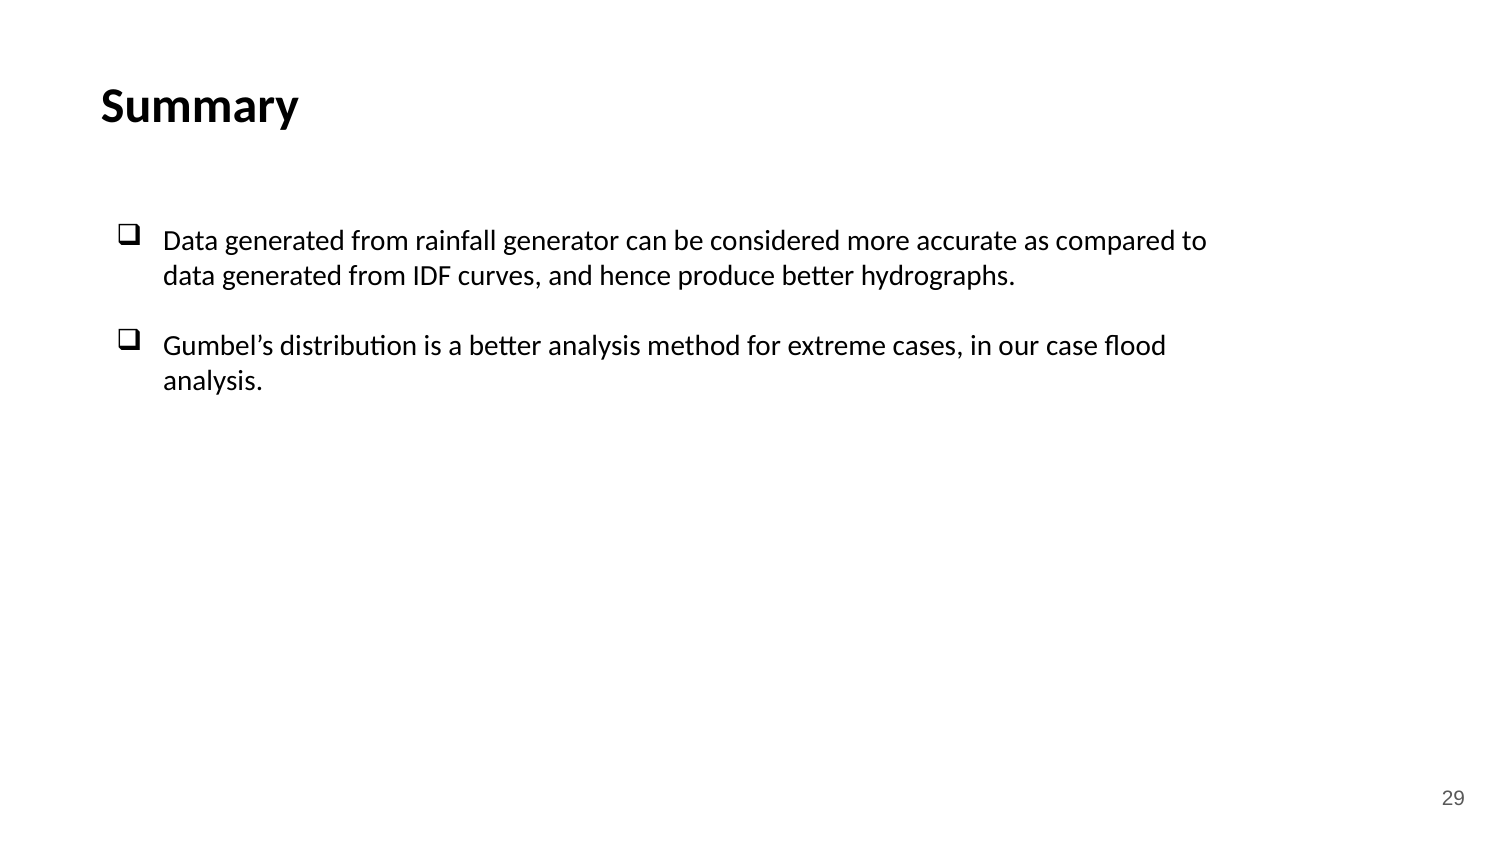

Summary
Data generated from rainfall generator can be considered more accurate as compared to data generated from IDF curves, and hence produce better hydrographs.

Gumbel’s distribution is a better analysis method for extreme cases, in our case flood analysis.

29